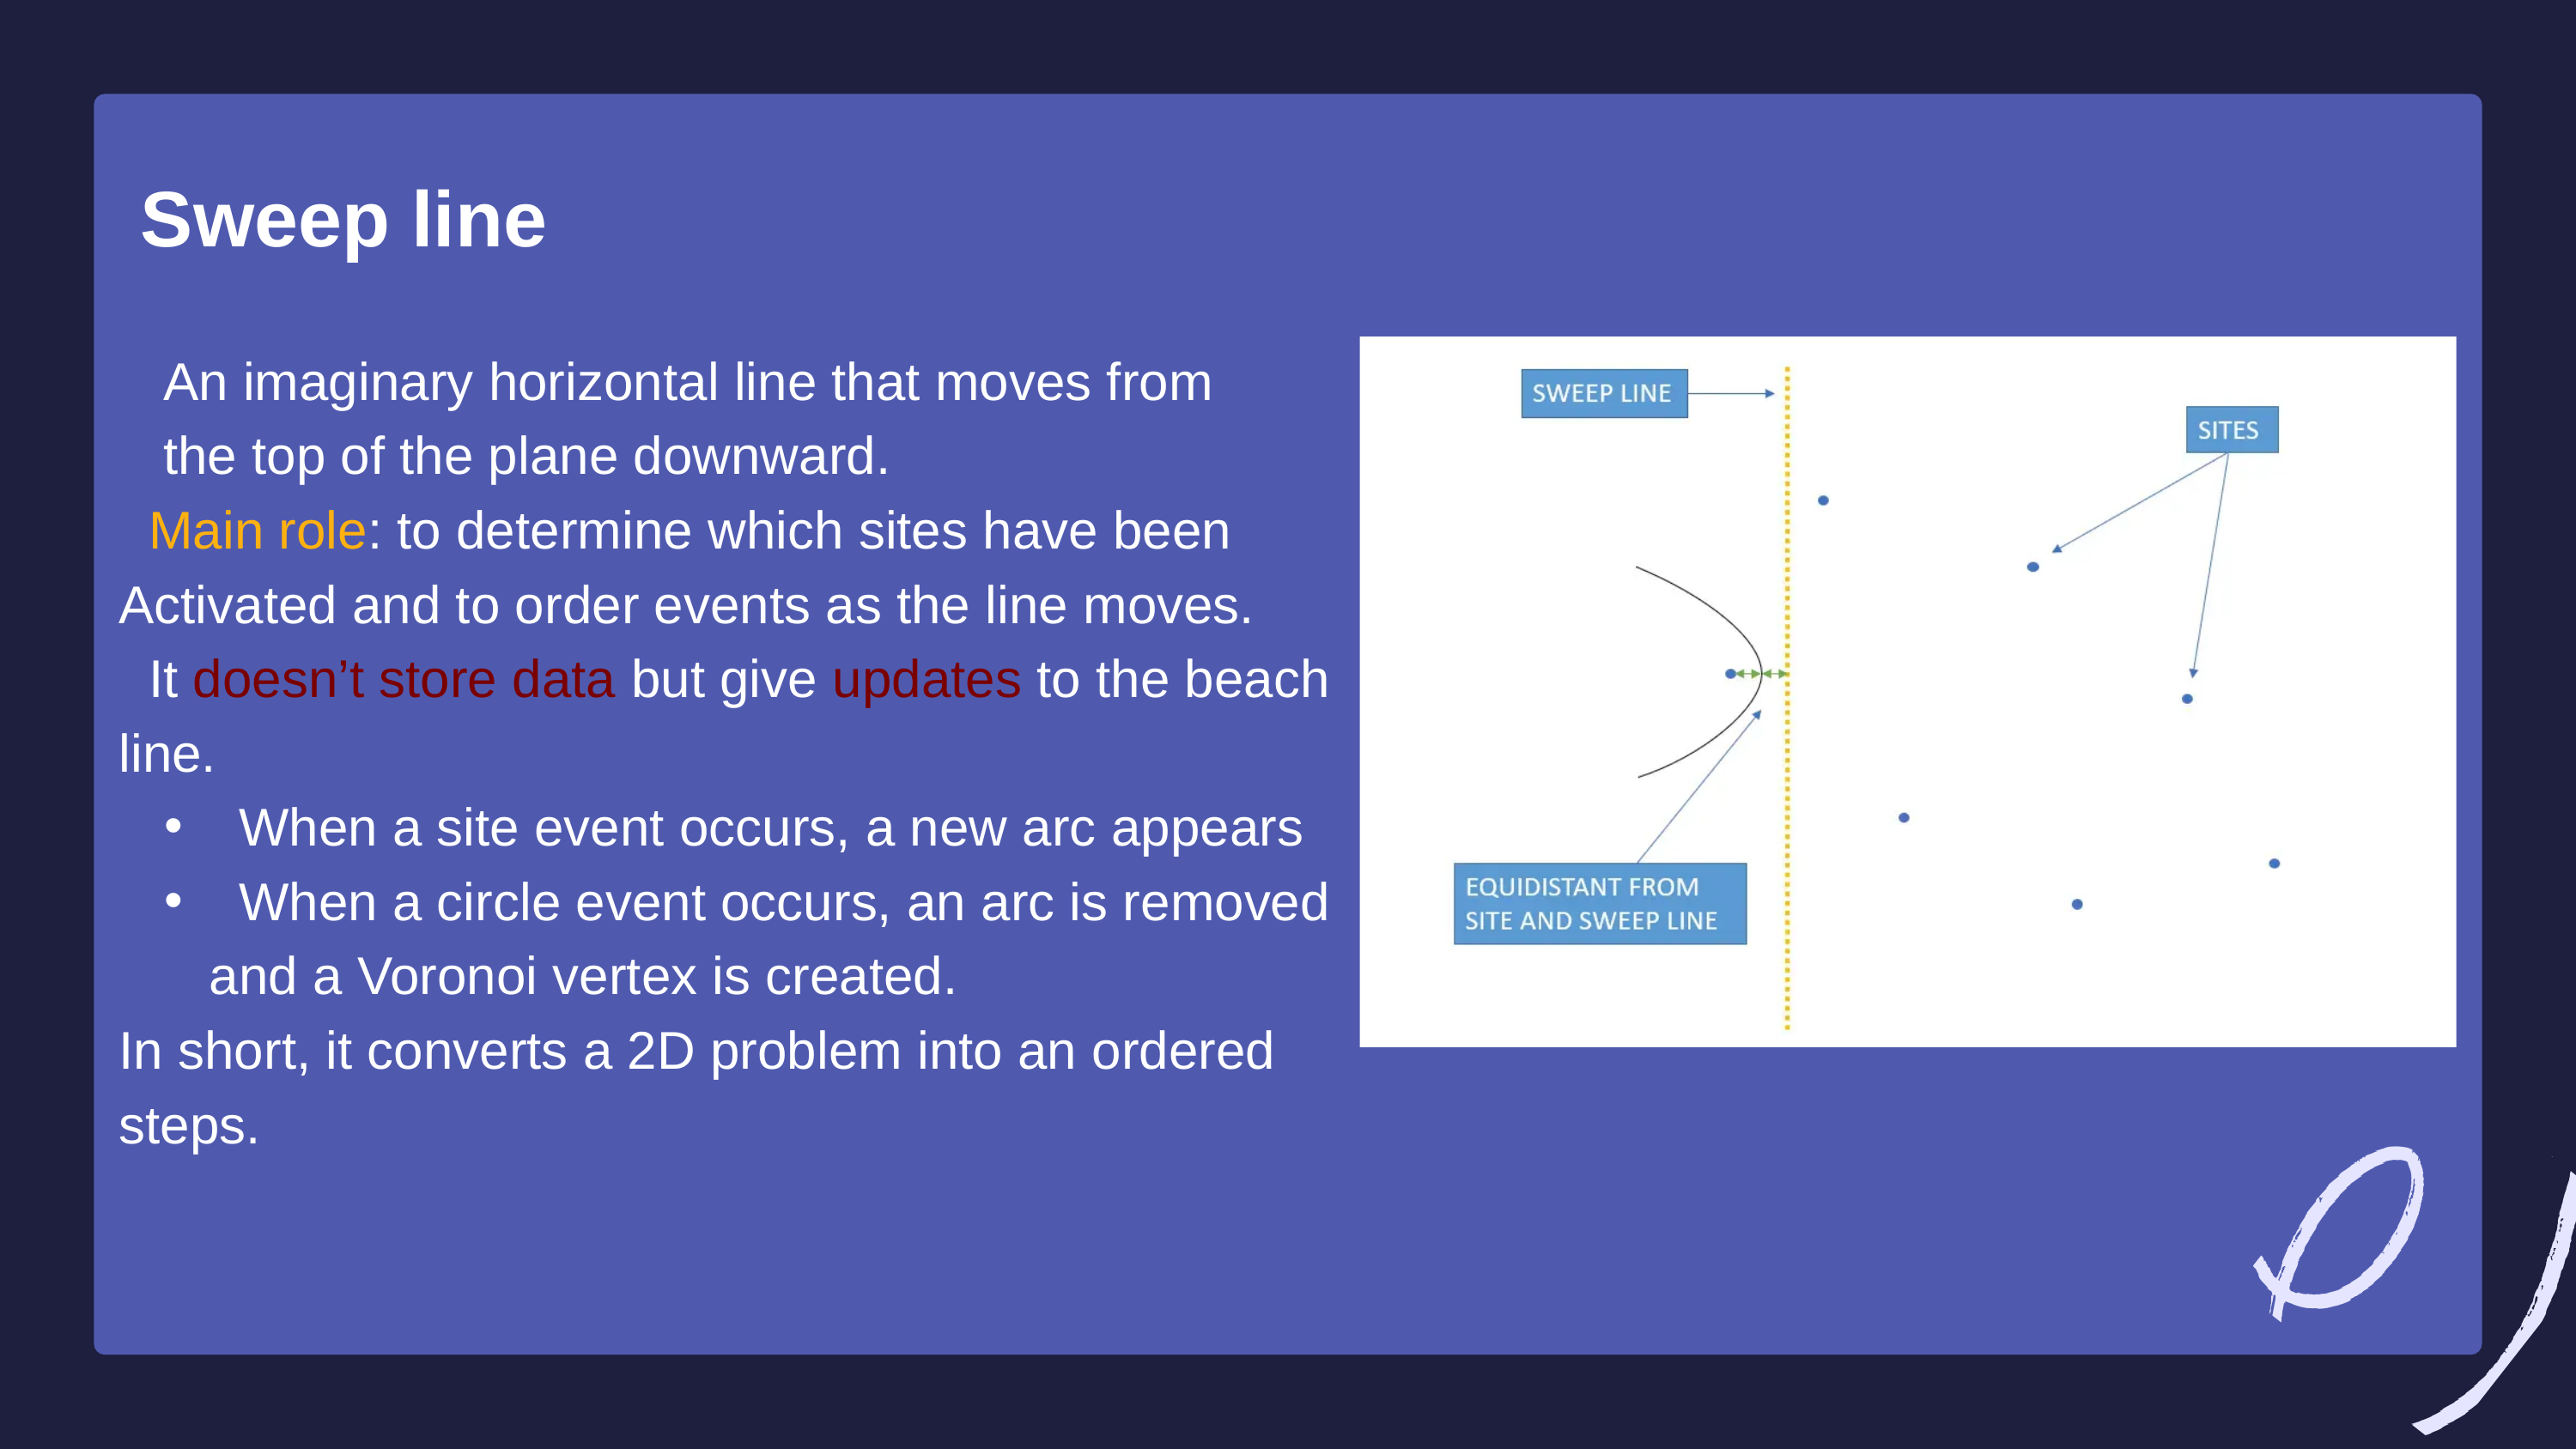

Sweep line

   An imaginary horizontal line that moves from             the top of the plane downward.
  Main role: to determine which sites have been Activated and to order events as the line moves.
  It doesn’t store data but give updates to the beach line.
  When a site event occurs, a new arc appears
  When a circle event occurs, an arc is removed and a Voronoi vertex is created.
In short, it converts a 2D problem into an ordered steps.